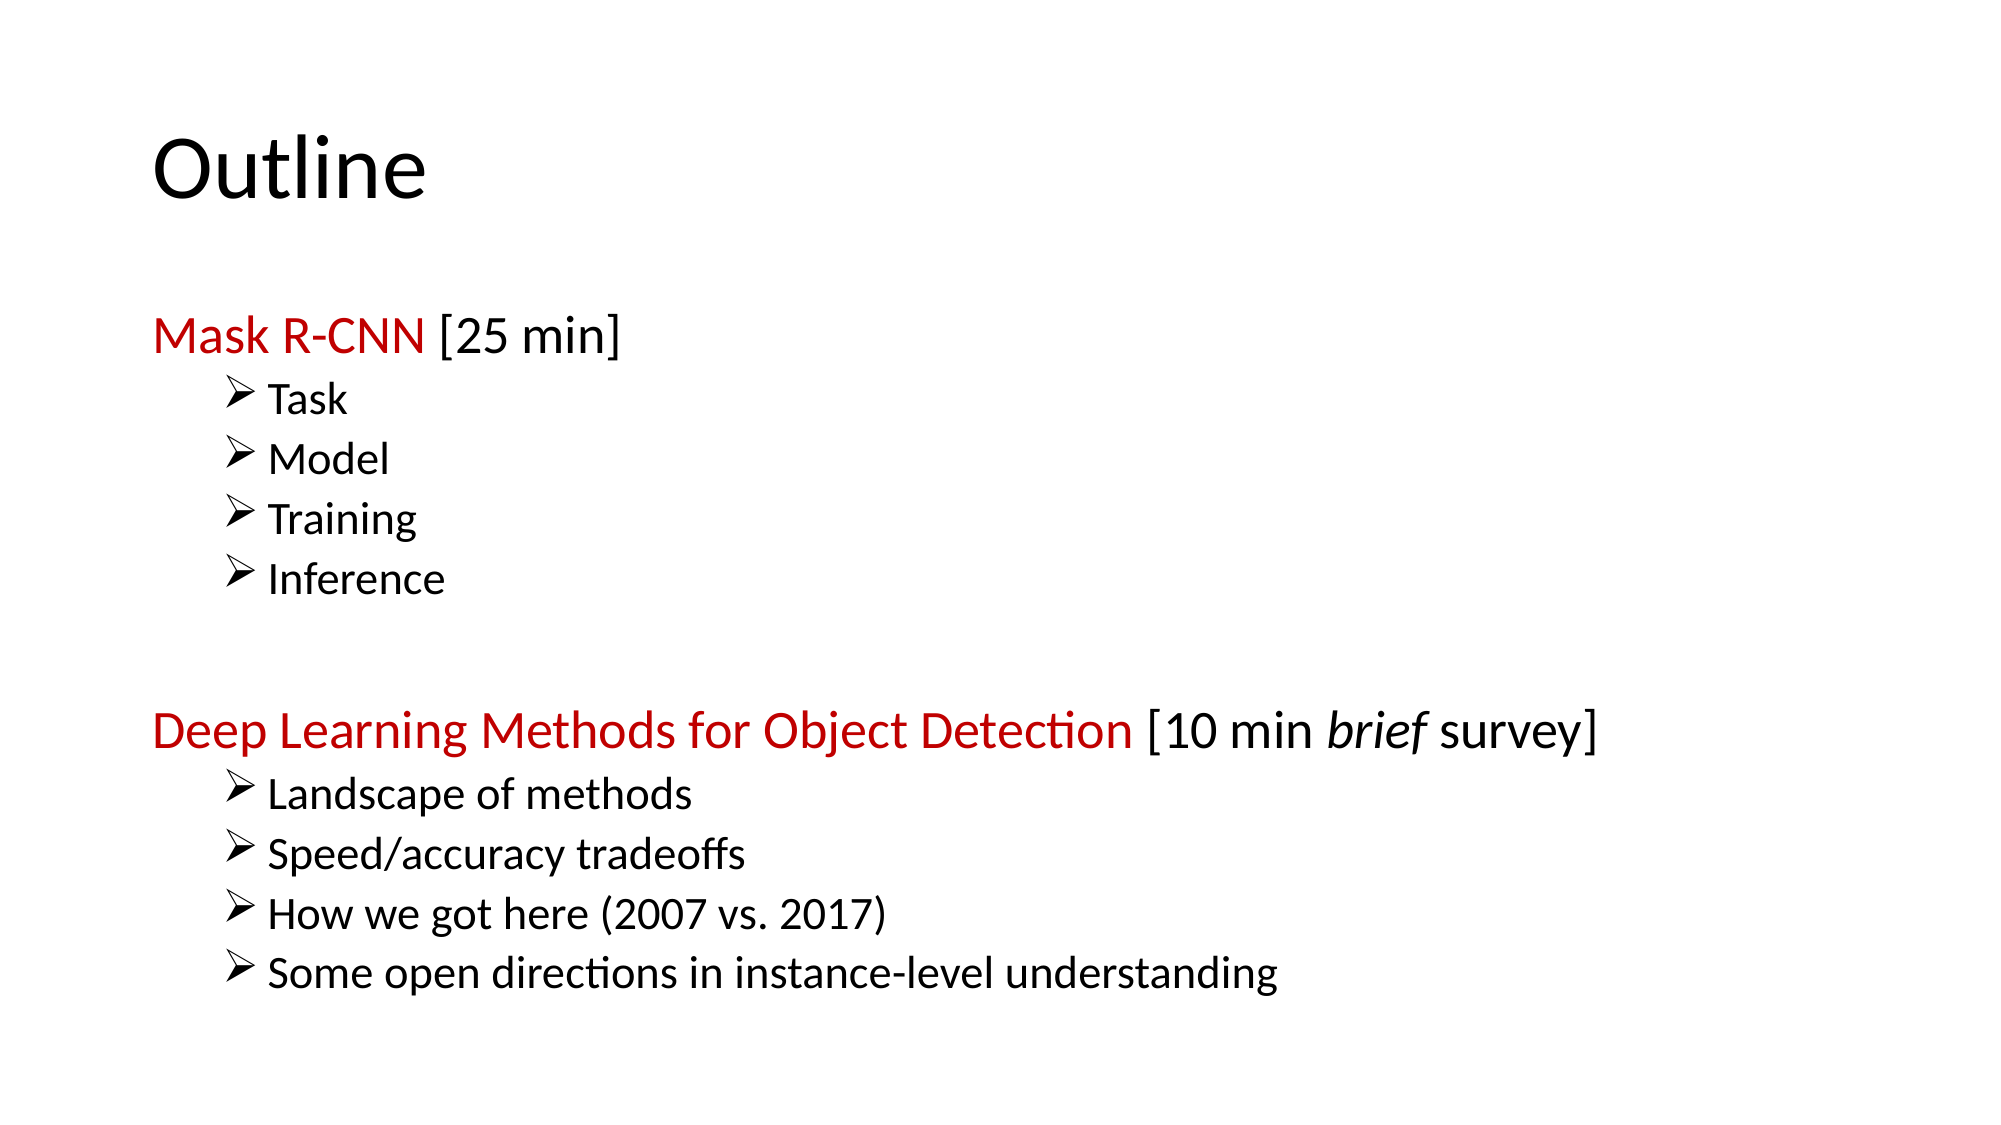

# Outline
Mask R-CNN [25 min]
 Task
 Model
 Training
 Inference

Deep Learning Methods for Object Detection [10 min brief survey]
 Landscape of methods
 Speed/accuracy tradeoffs
 How we got here (2007 vs. 2017)
 Some open directions in instance-level understanding